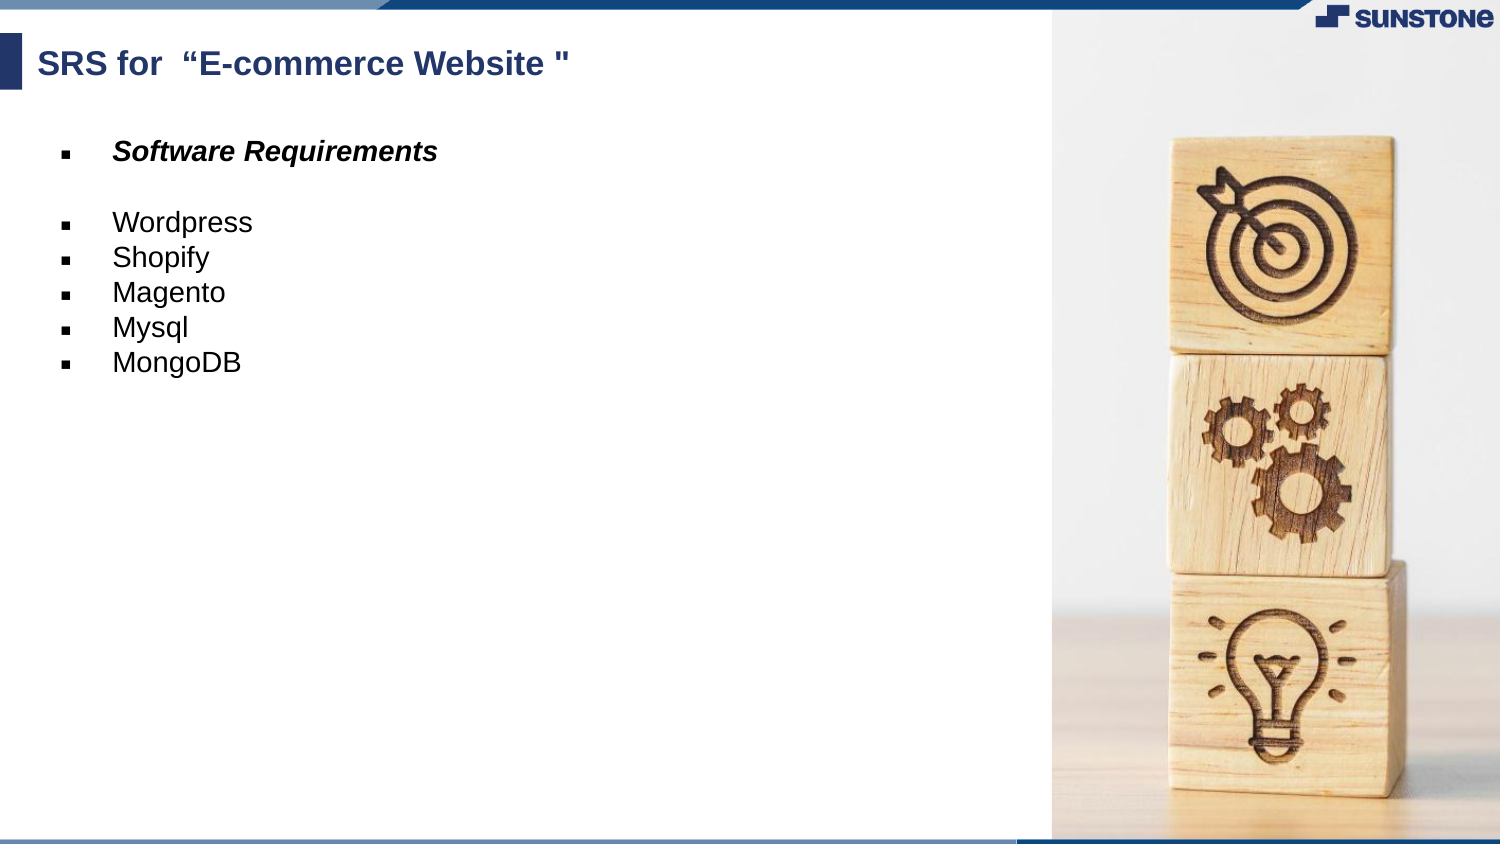

# SRS for  “E-commerce Website "
Software Requirements
Wordpress
Shopify
Magento
Mysql
MongoDB